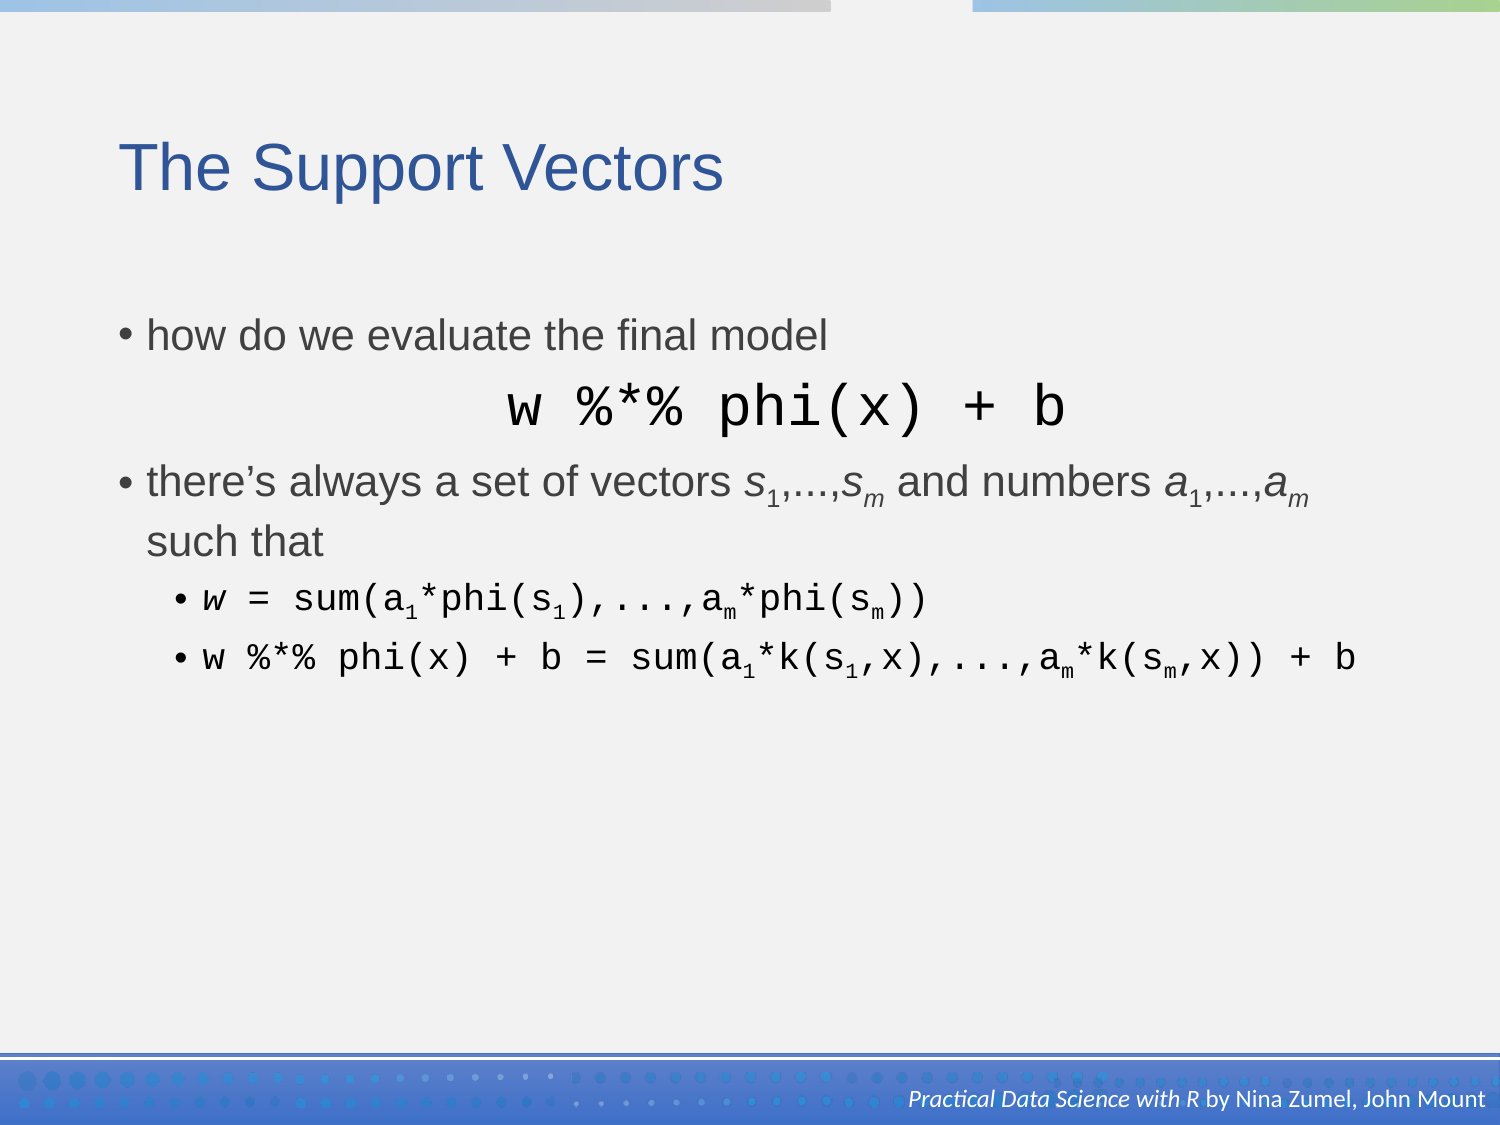

# The Support Vectors
how do we evaluate the final model
w %*% phi(x) + b
there’s always a set of vectors s1,...,sm and numbers a1,...,am such that
w = sum(a1*phi(s1),...,am*phi(sm))
w %*% phi(x) + b = sum(a1*k(s1,x),...,am*k(sm,x)) + b
Practical Data Science with R by Nina Zumel, John Mount